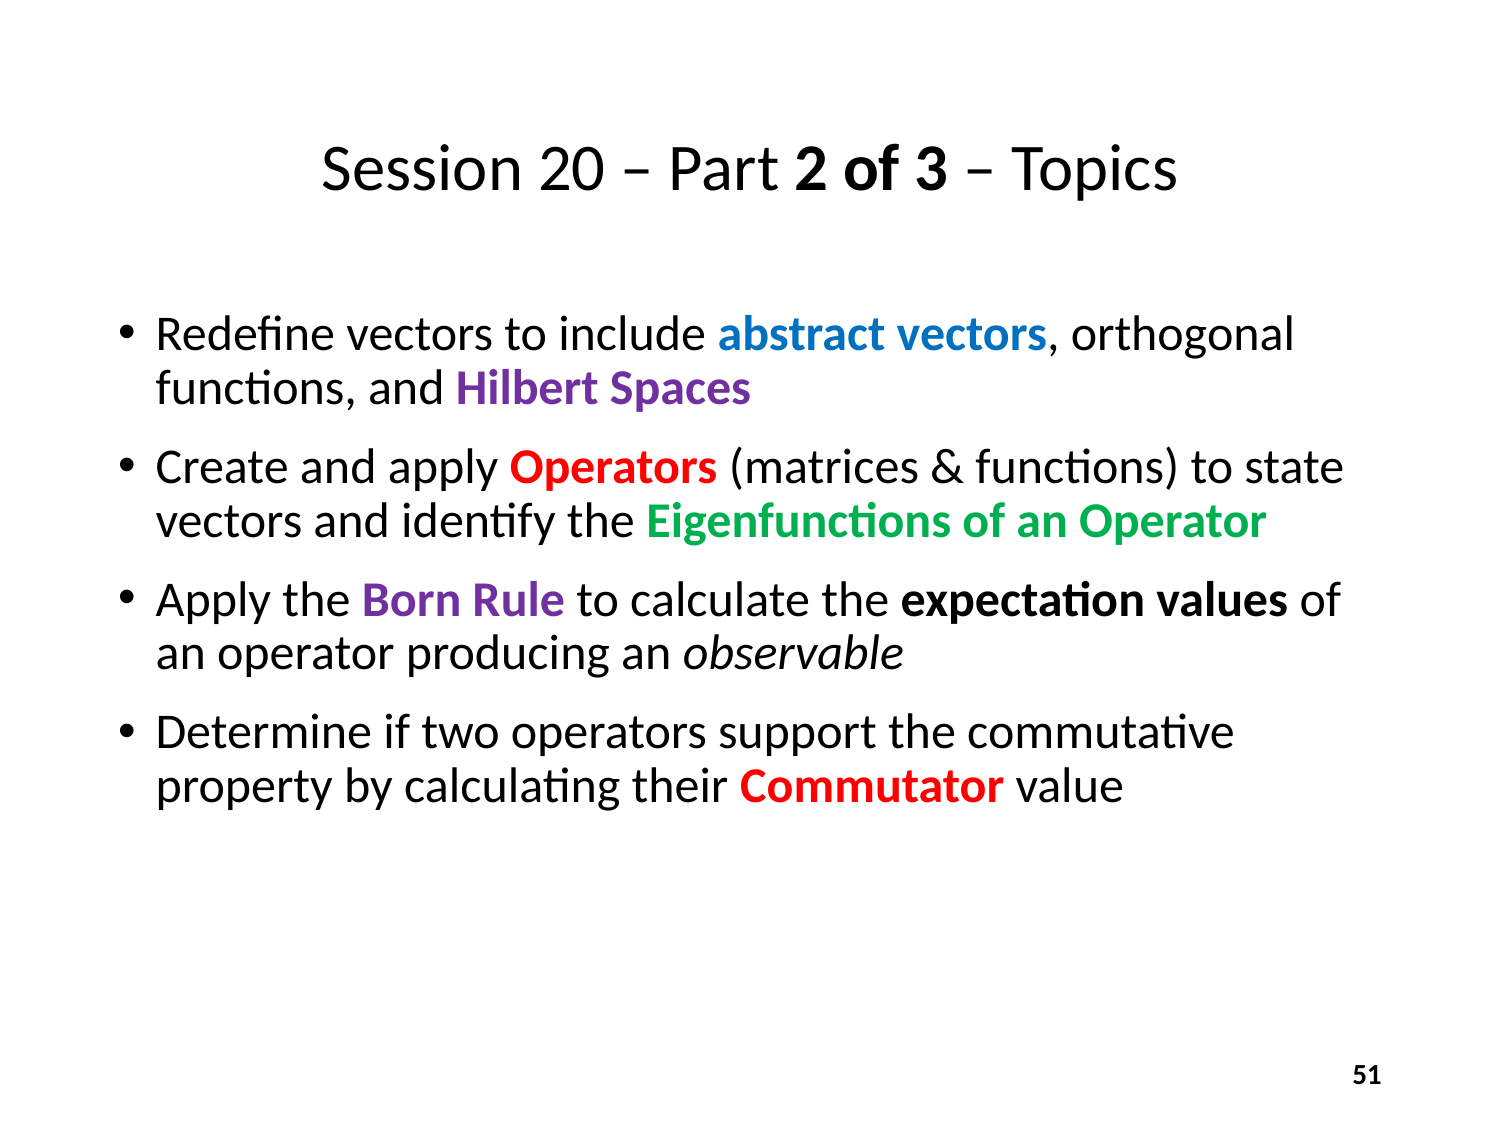

# Session 20 – Part 2 of 3 – Topics
Redefine vectors to include abstract vectors, orthogonal functions, and Hilbert Spaces
Create and apply Operators (matrices & functions) to state vectors and identify the Eigenfunctions of an Operator
Apply the Born Rule to calculate the expectation values of an operator producing an observable
Determine if two operators support the commutative property by calculating their Commutator value

51